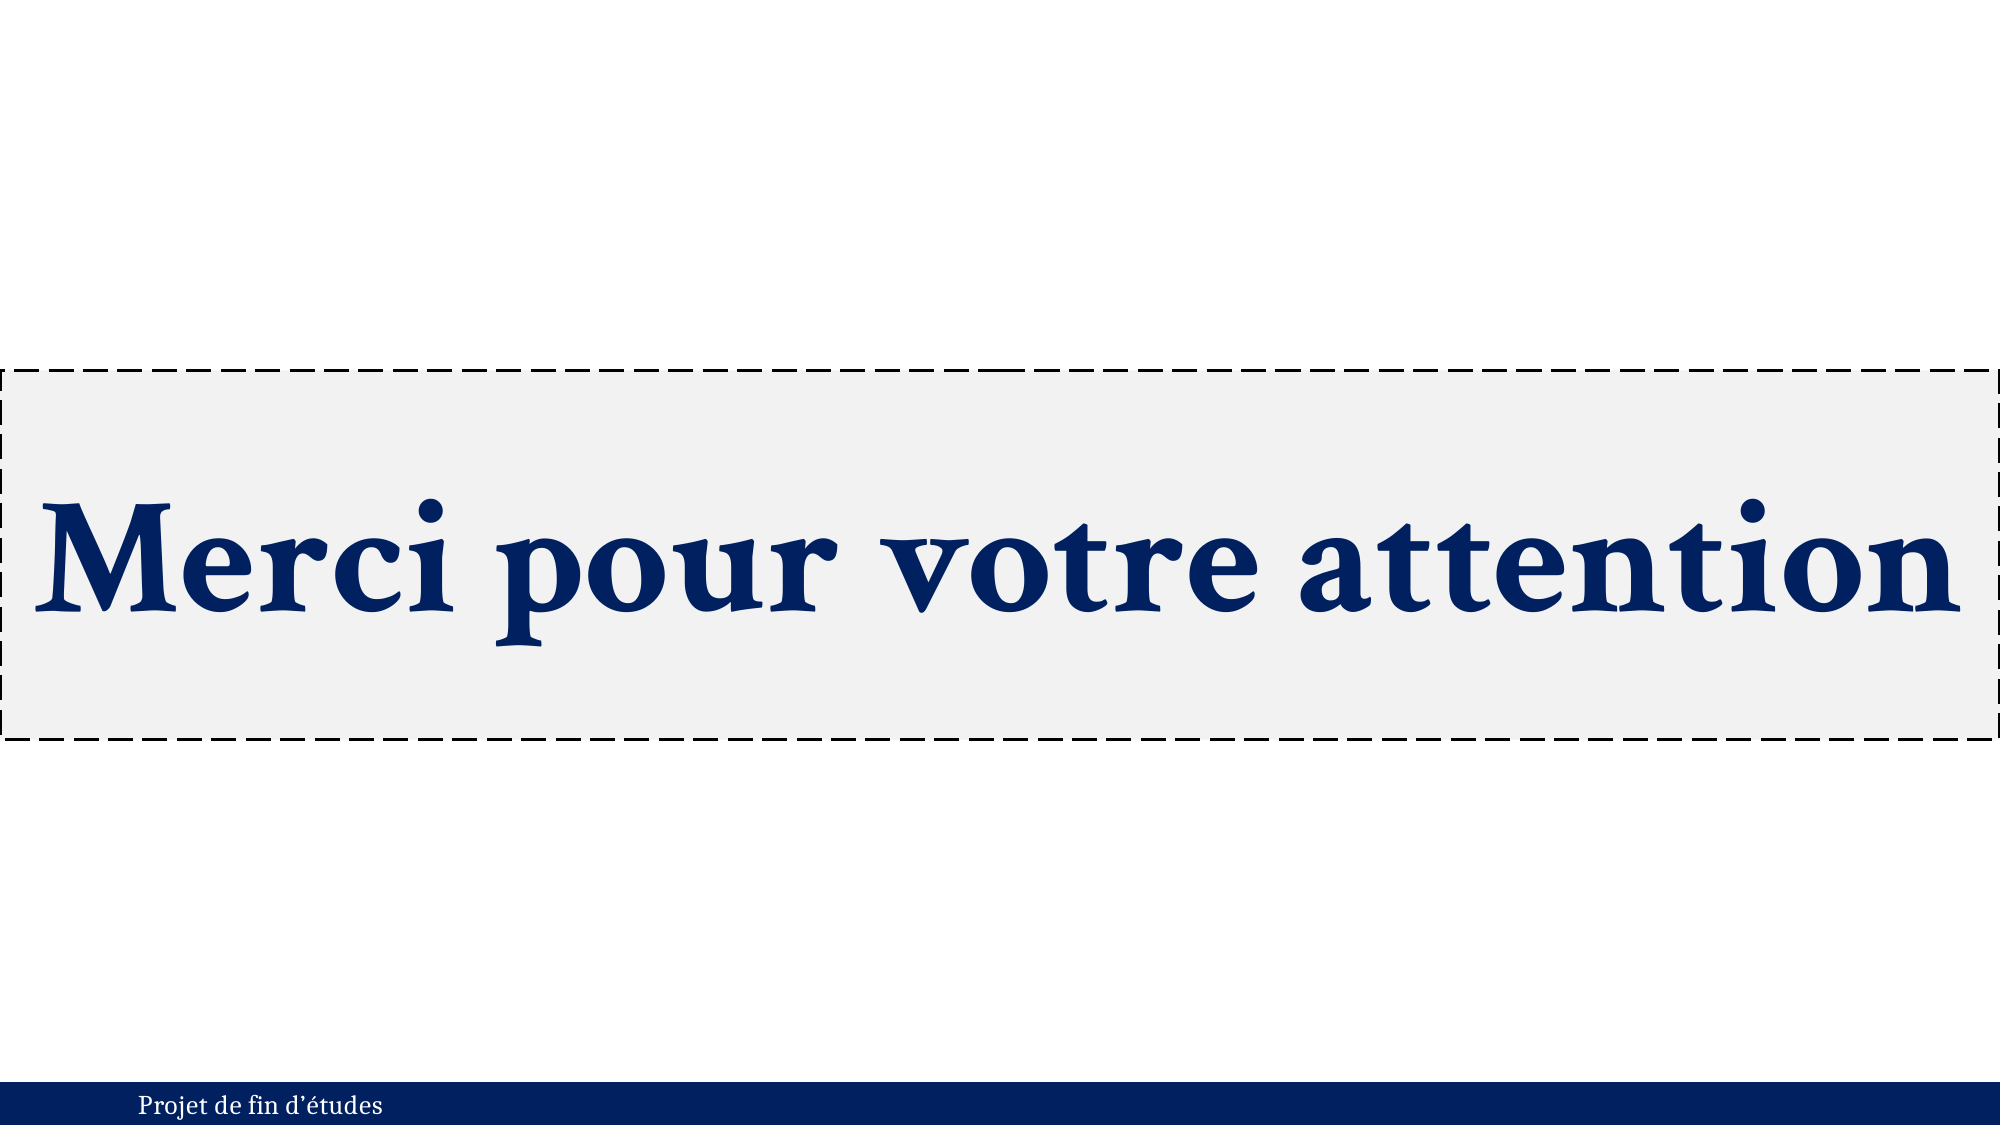

Merci pour votre attention

Projet de fin d’études